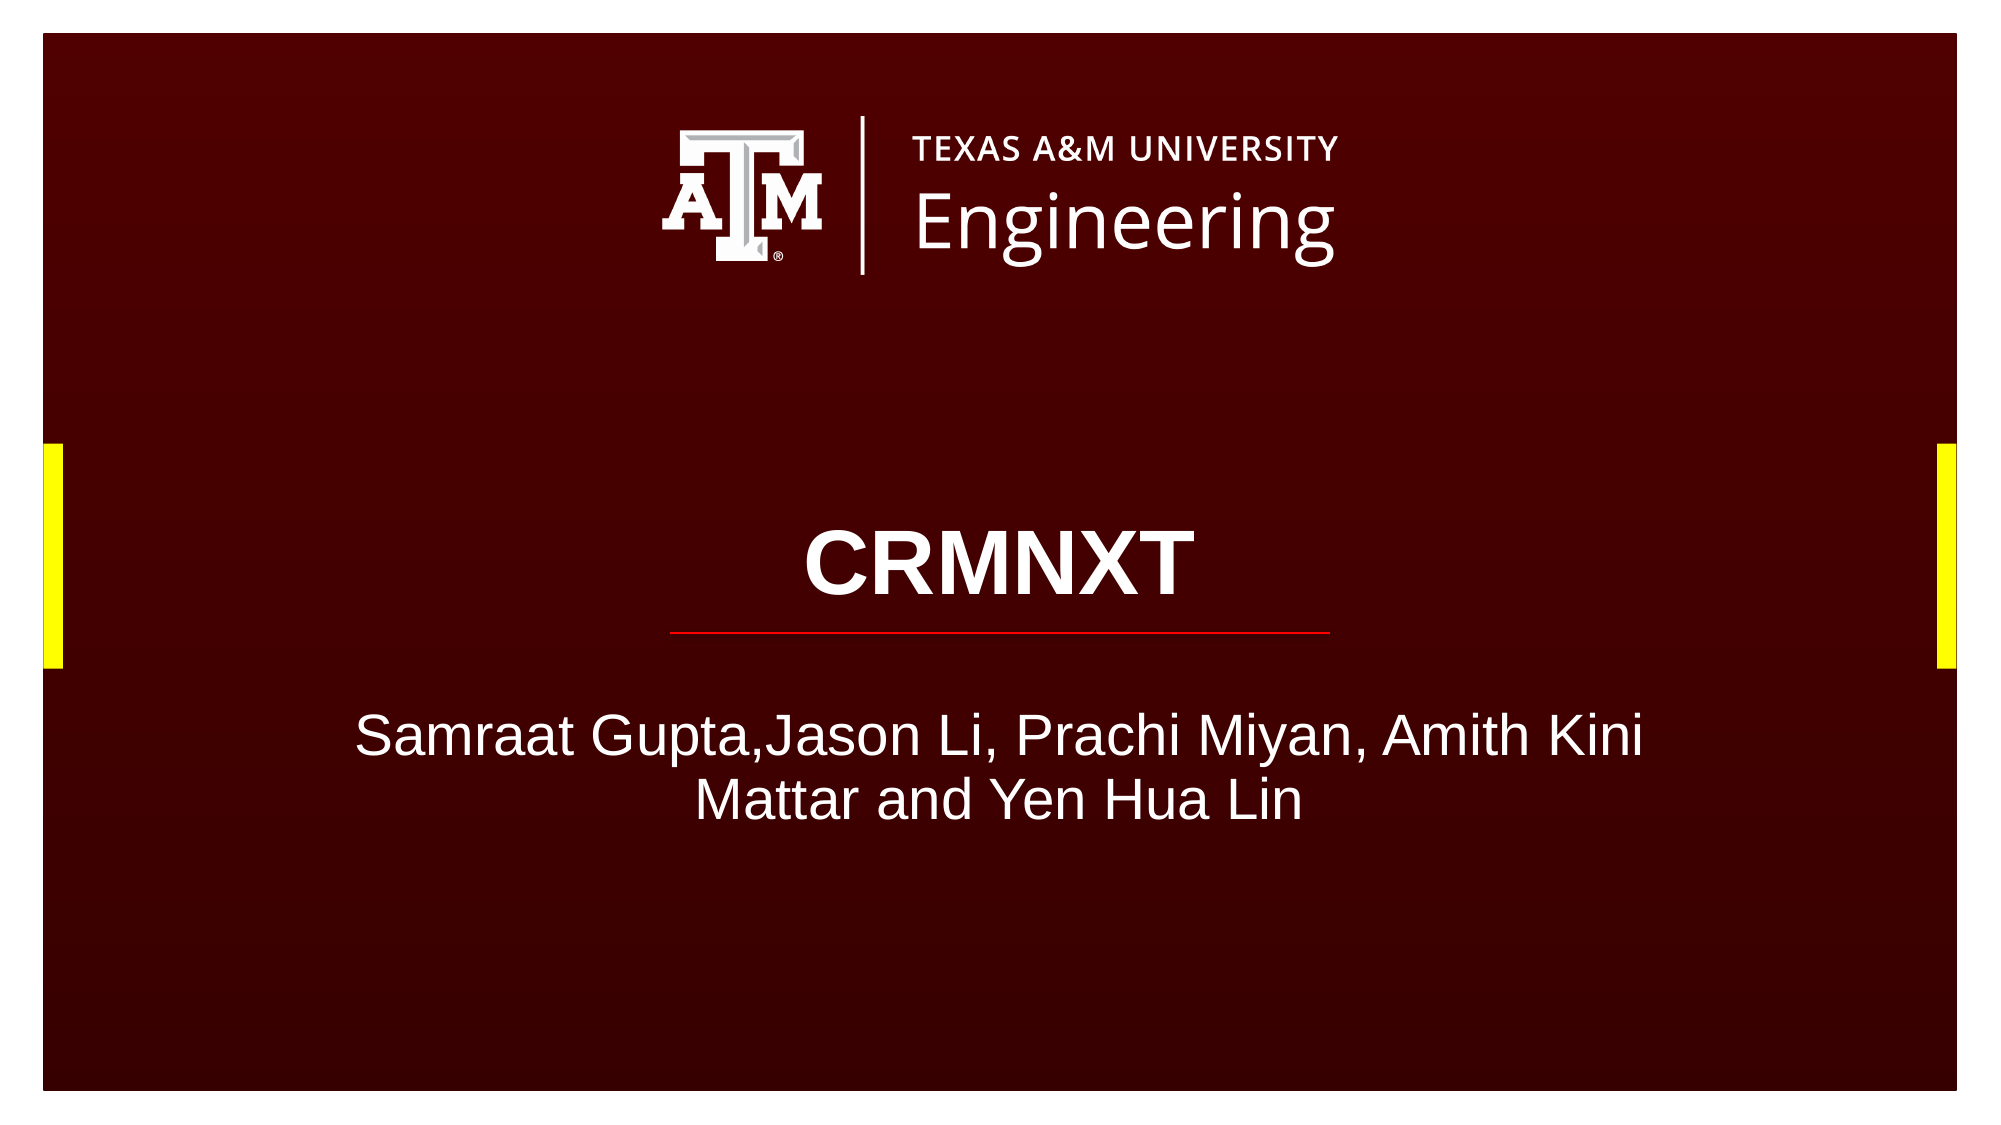

# CRMNXT
Samraat Gupta,Jason Li, Prachi Miyan, Amith Kini Mattar and Yen Hua Lin